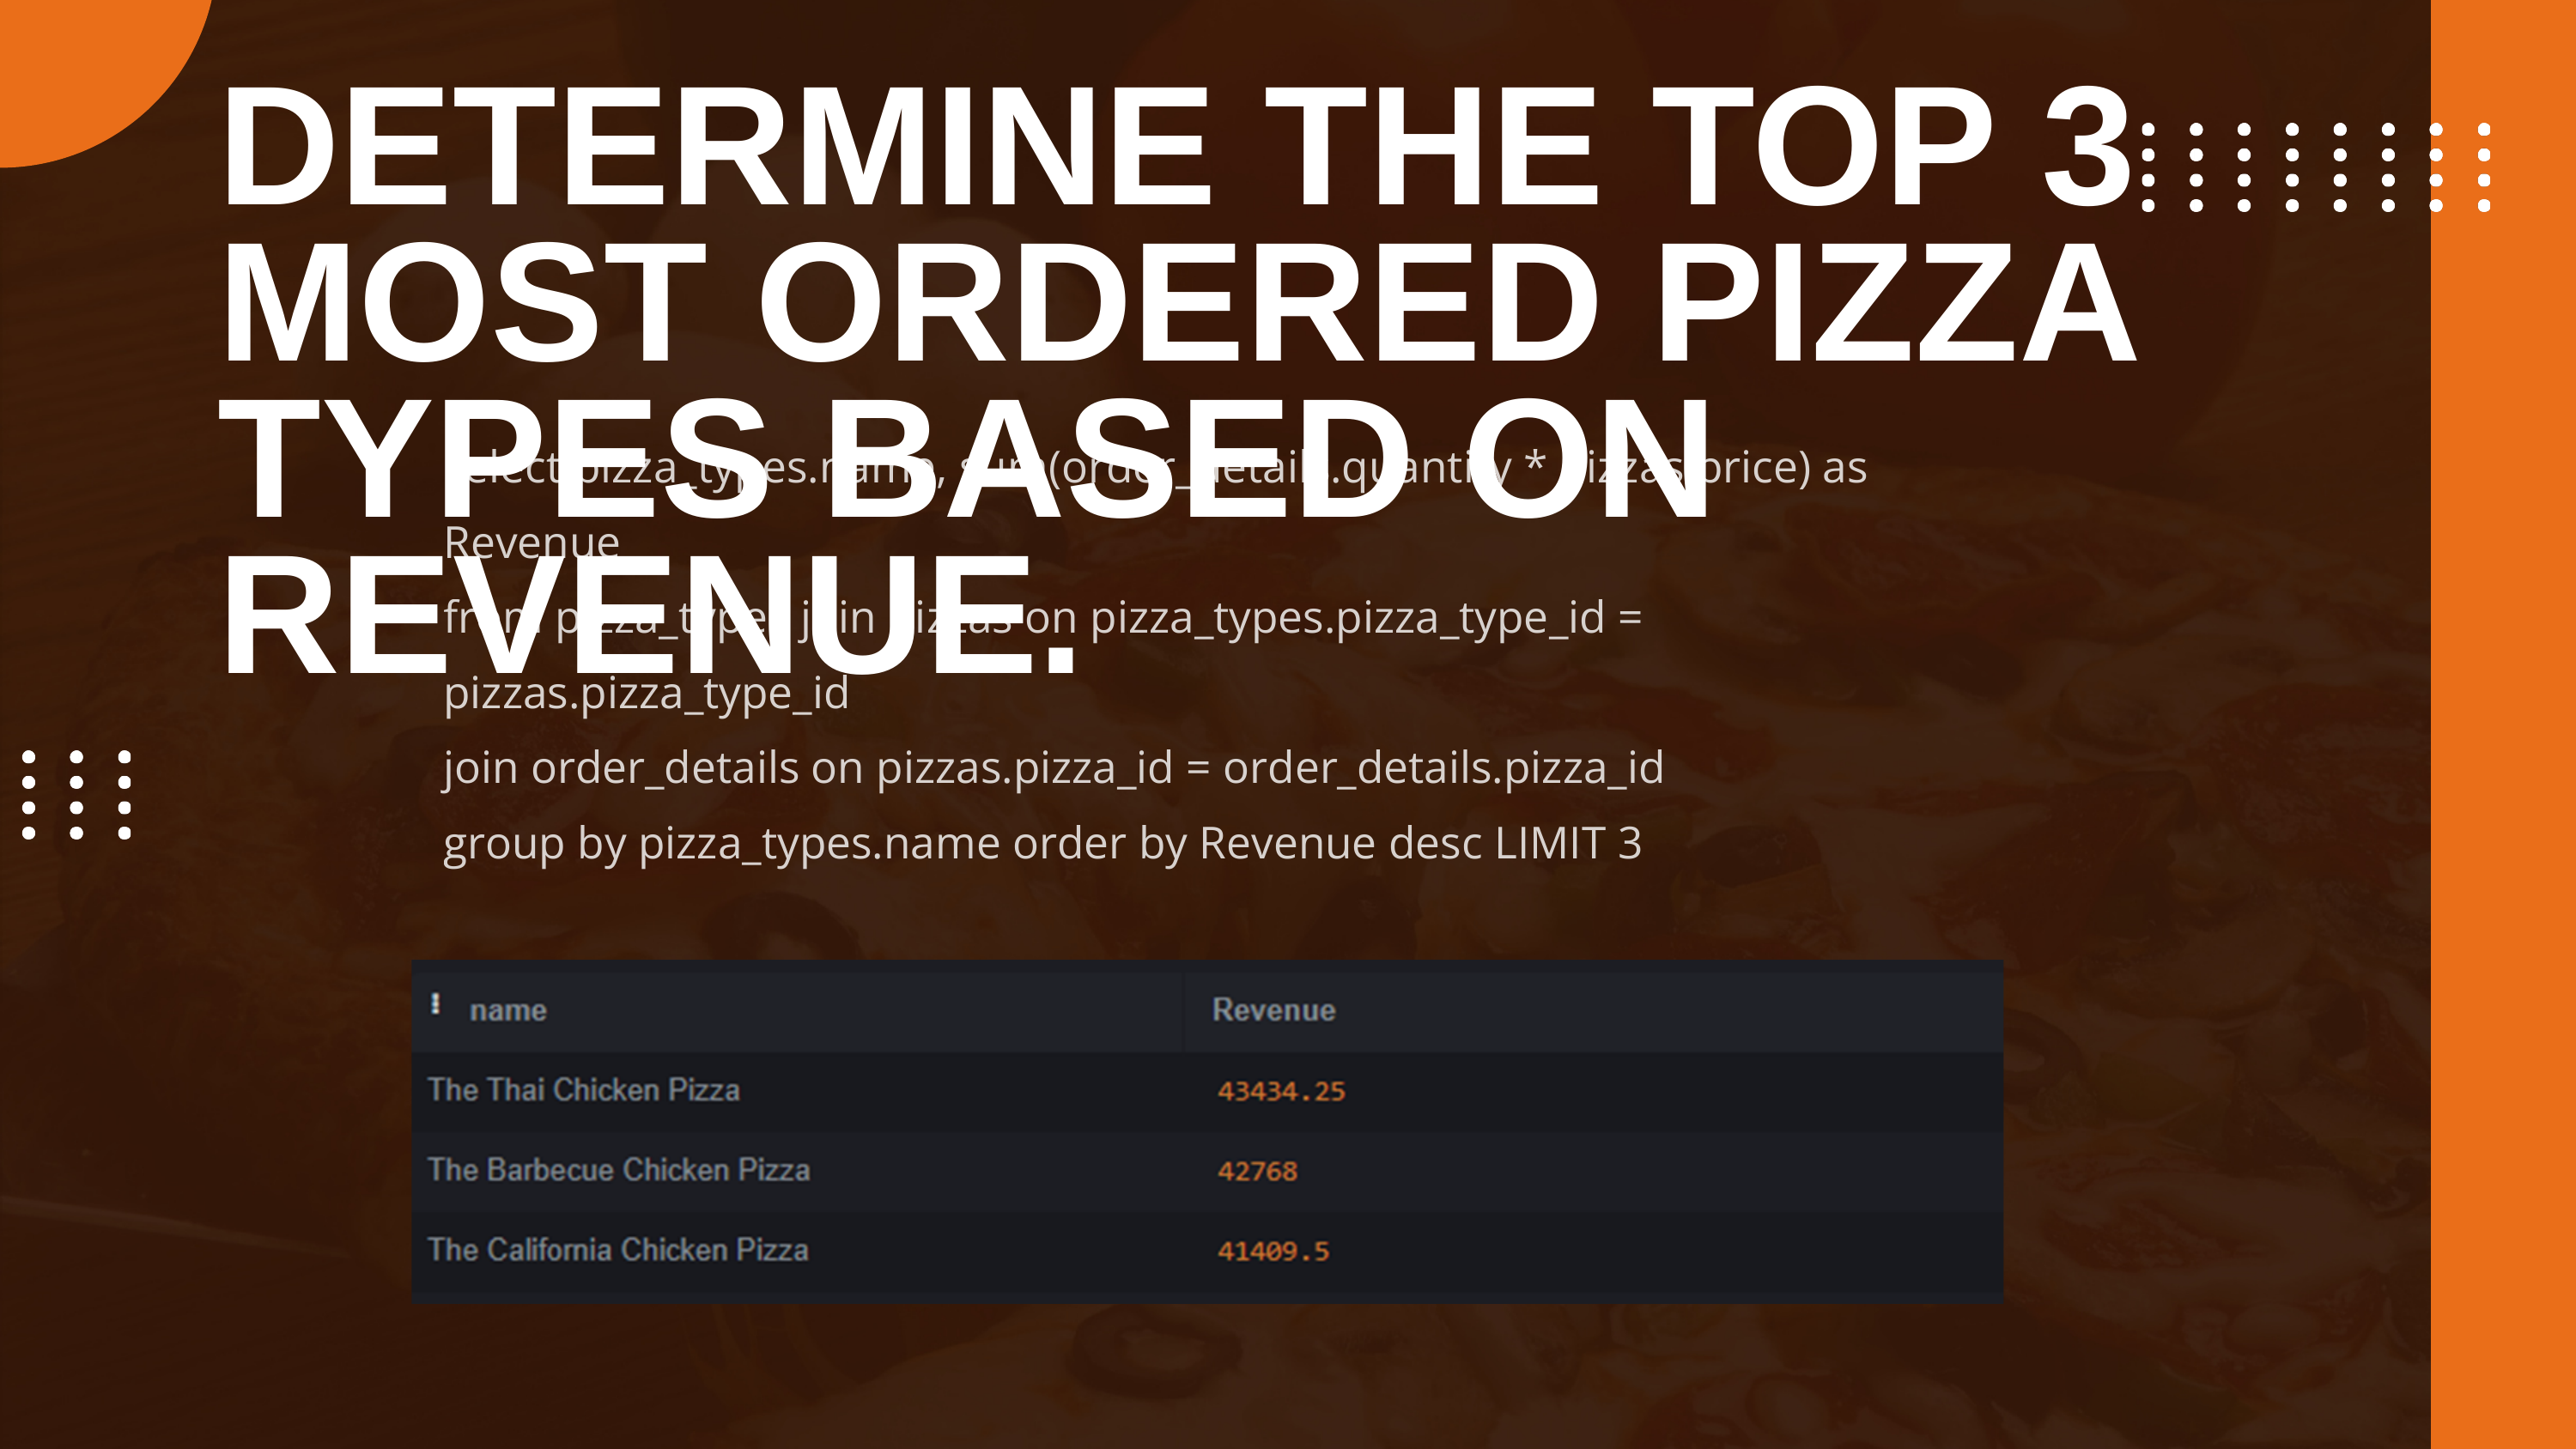

DETERMINE THE TOP 3 MOST ORDERED PIZZA TYPES BASED ON REVENUE.

select pizza_types.name, sum(order_details.quantity * pizzas.price) as Revenue
from pizza_types join pizzas on pizza_types.pizza_type_id = pizzas.pizza_type_id
join order_details on pizzas.pizza_id = order_details.pizza_id
group by pizza_types.name order by Revenue desc LIMIT 3